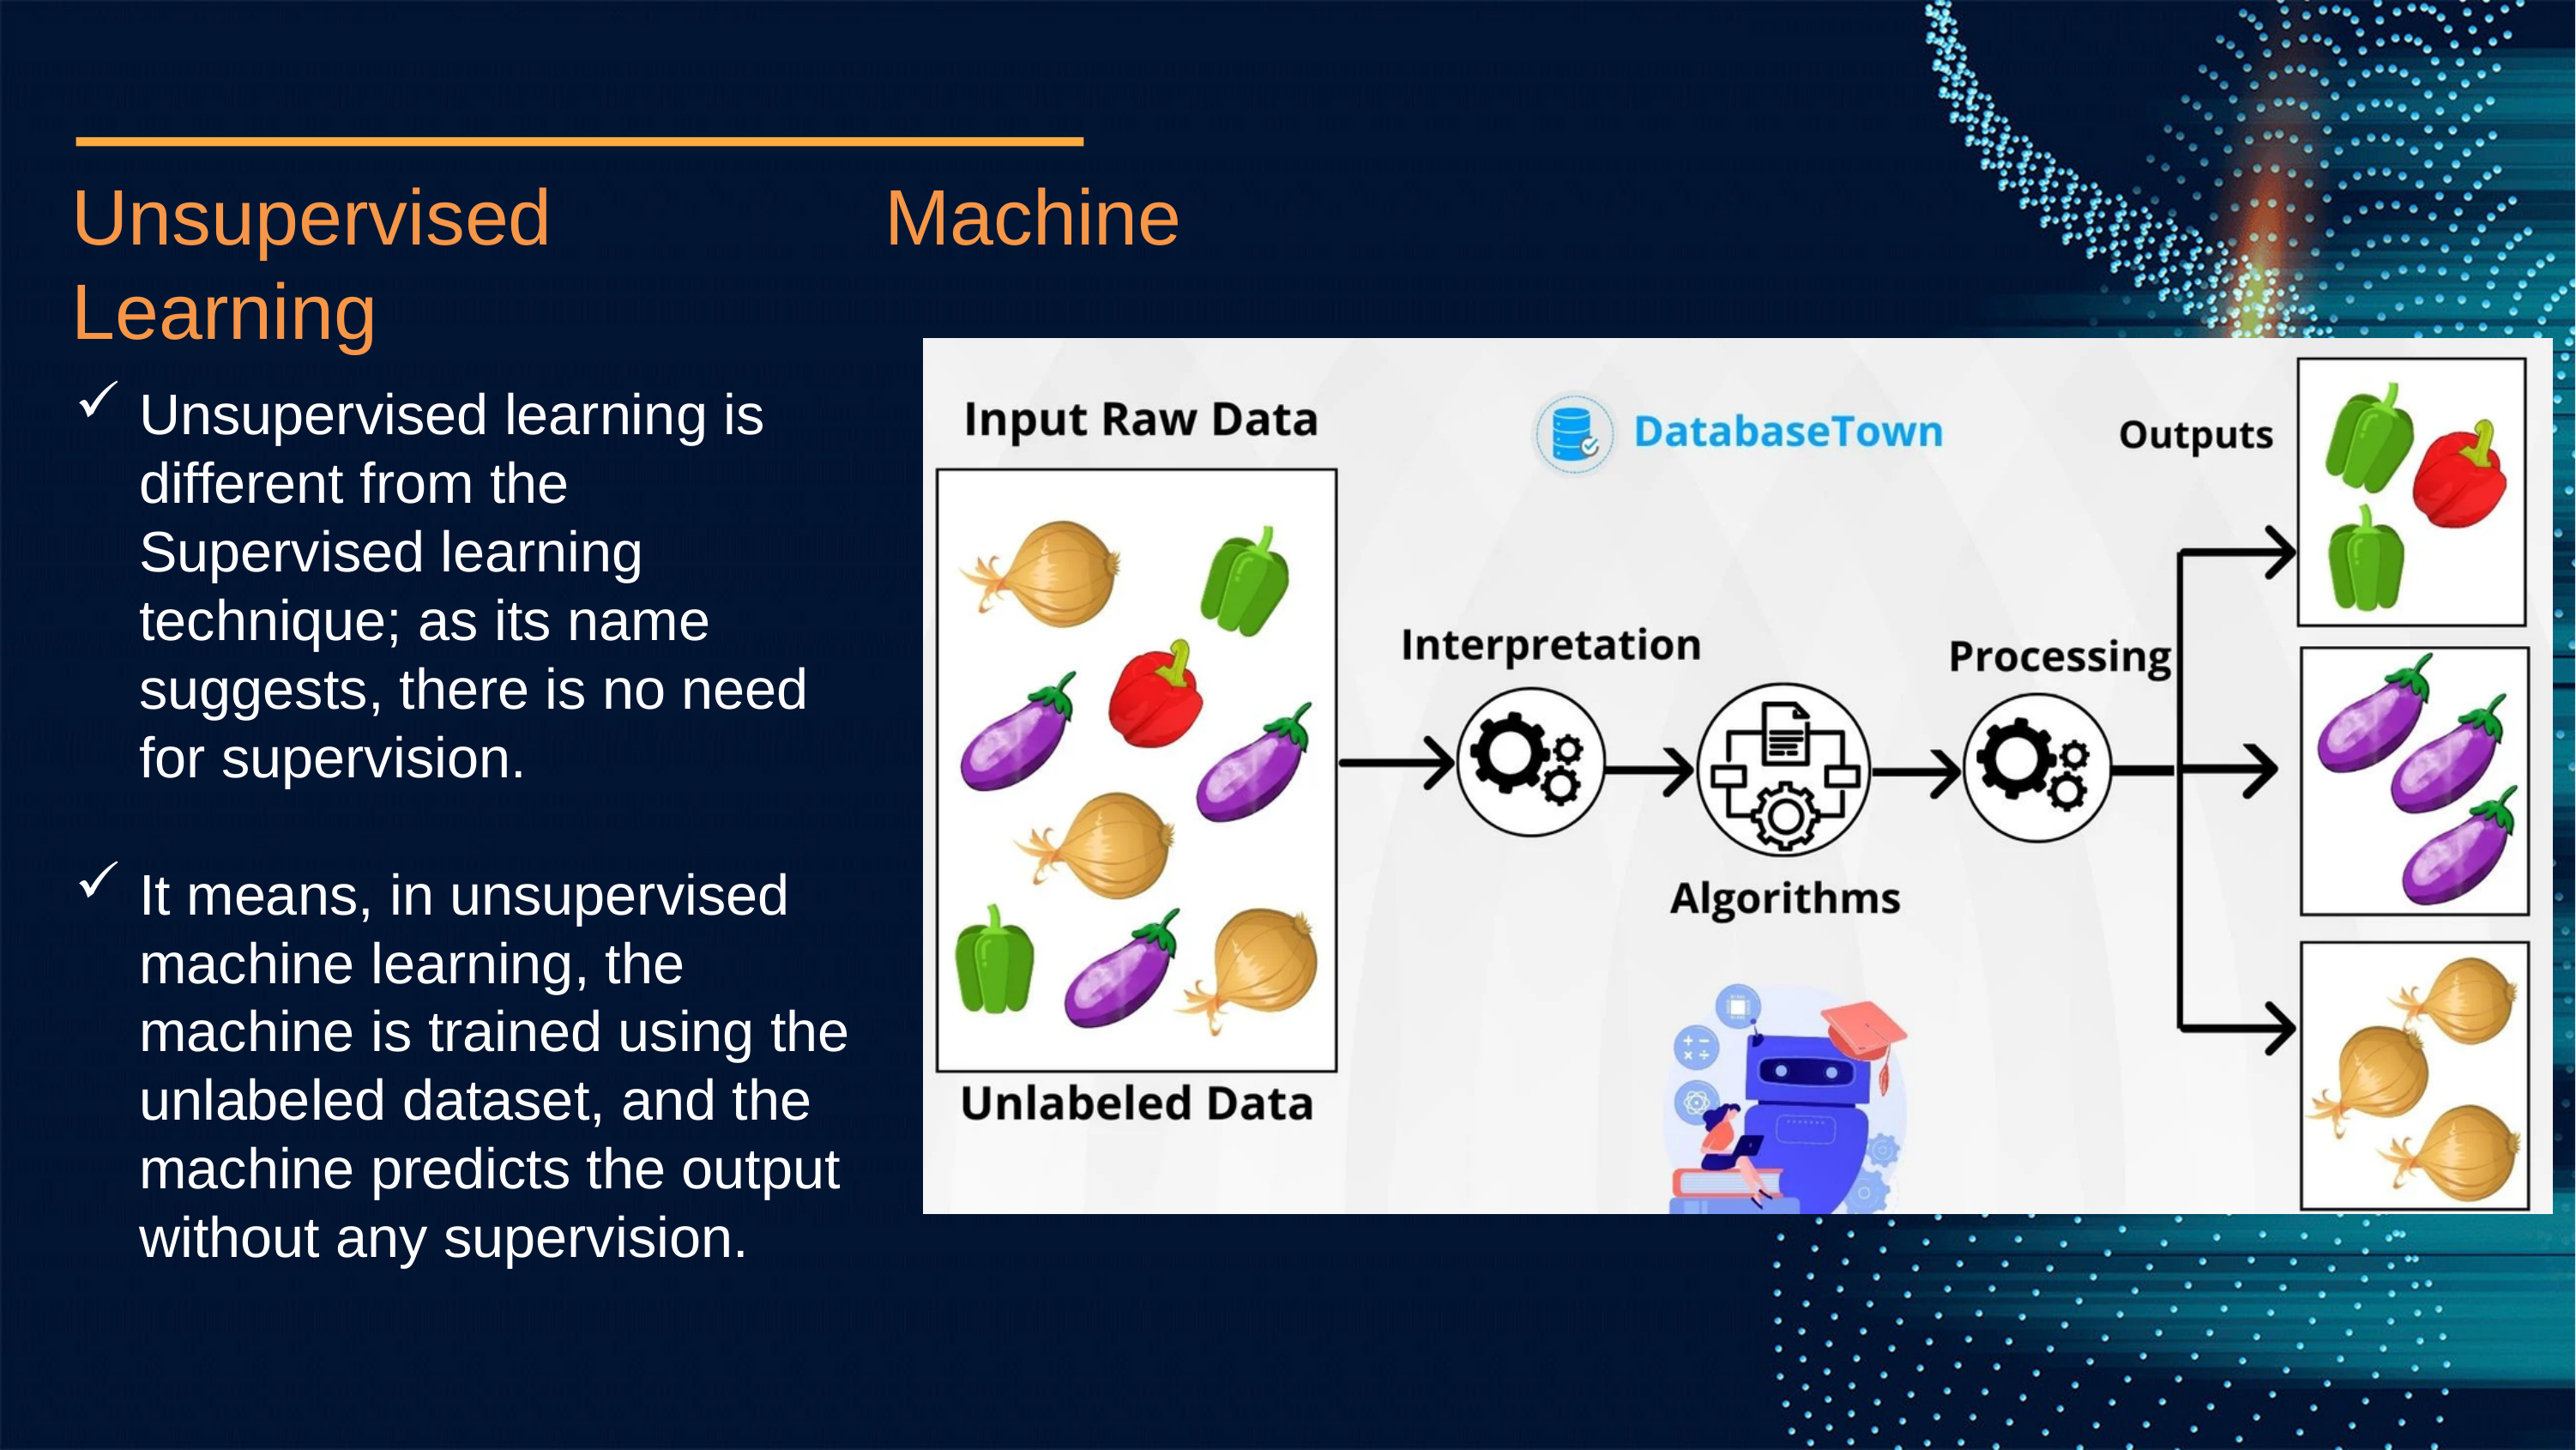

Unsupervised Machine Learning

Unsupervised learning is different from the Supervised learning technique; as its name suggests, there is no need for supervision.

It means, in unsupervised machine learning, the machine is trained using the unlabeled dataset, and the machine predicts the output without any supervision.